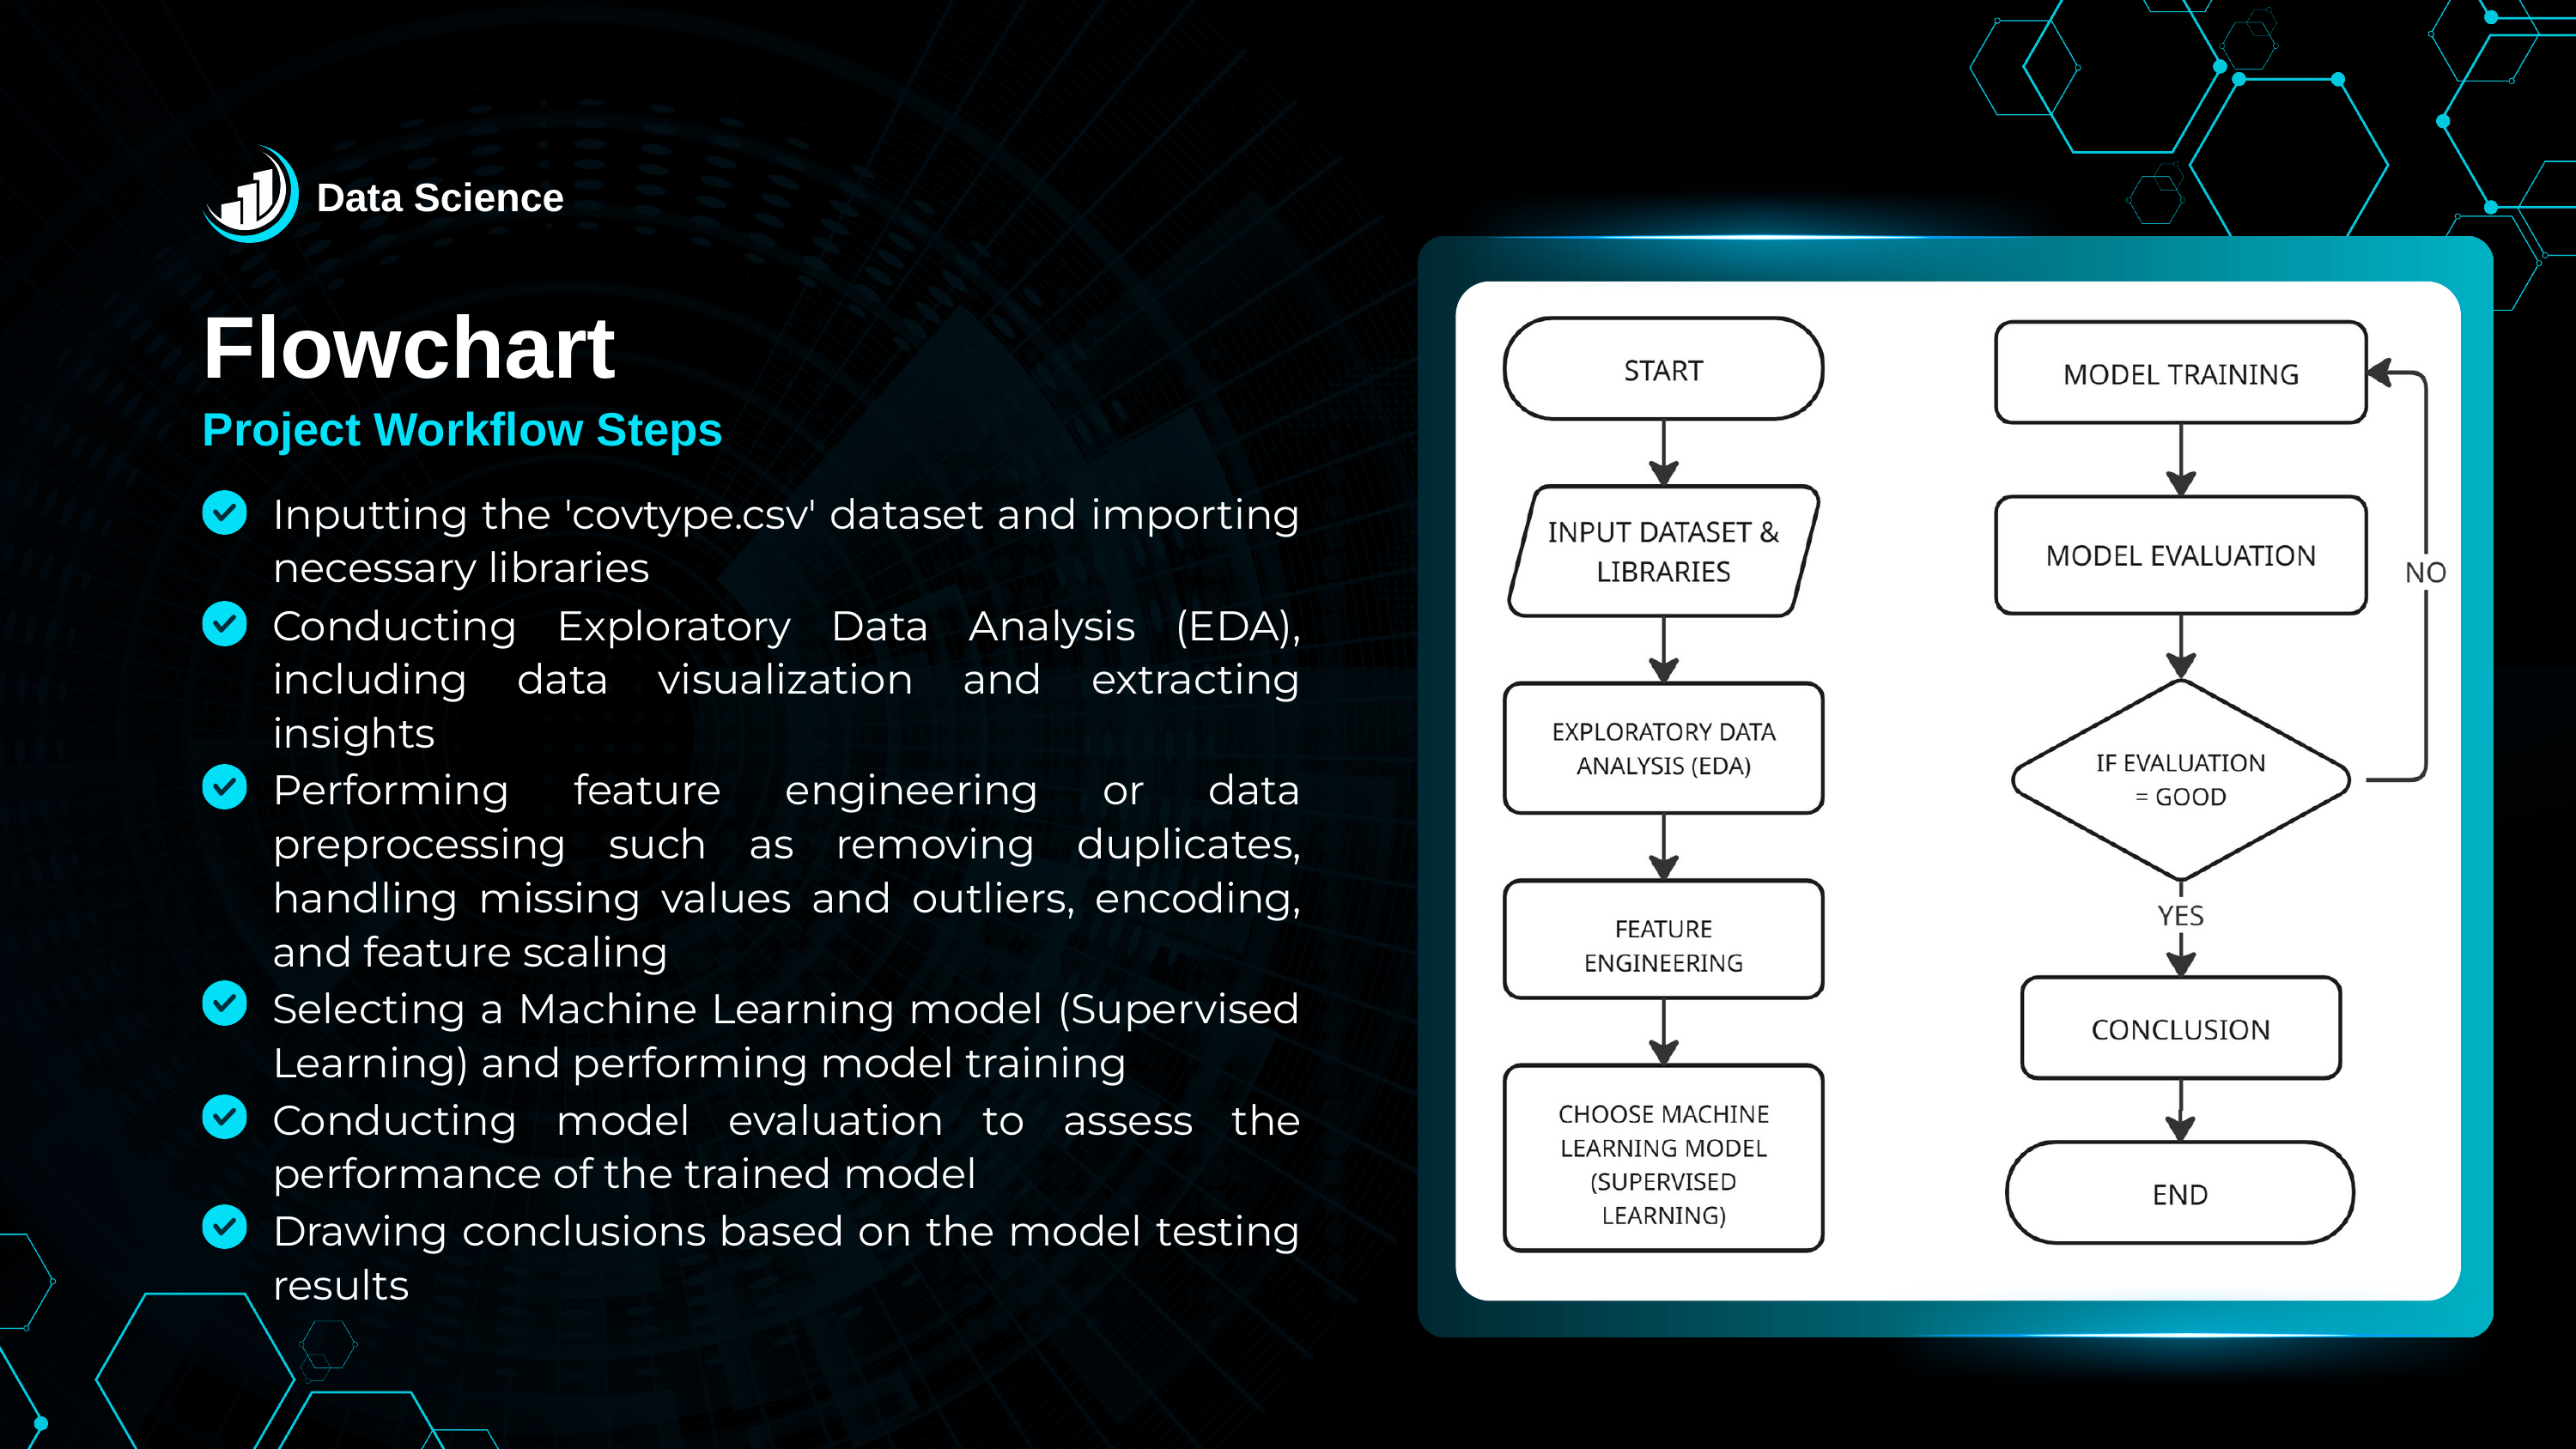

Data Science

Flowchart

Project Workflow Steps
Inputting the 'covtype.csv' dataset and importing necessary libraries

Conducting Exploratory Data Analysis (EDA), including data visualization and extracting insights

Performing feature engineering or data preprocessing such as removing duplicates, handling missing values and outliers, encoding, and feature scaling

Selecting a Machine Learning model (Supervised Learning) and performing model training

Conducting model evaluation to assess the performance of the trained model

Drawing conclusions based on the model testing results